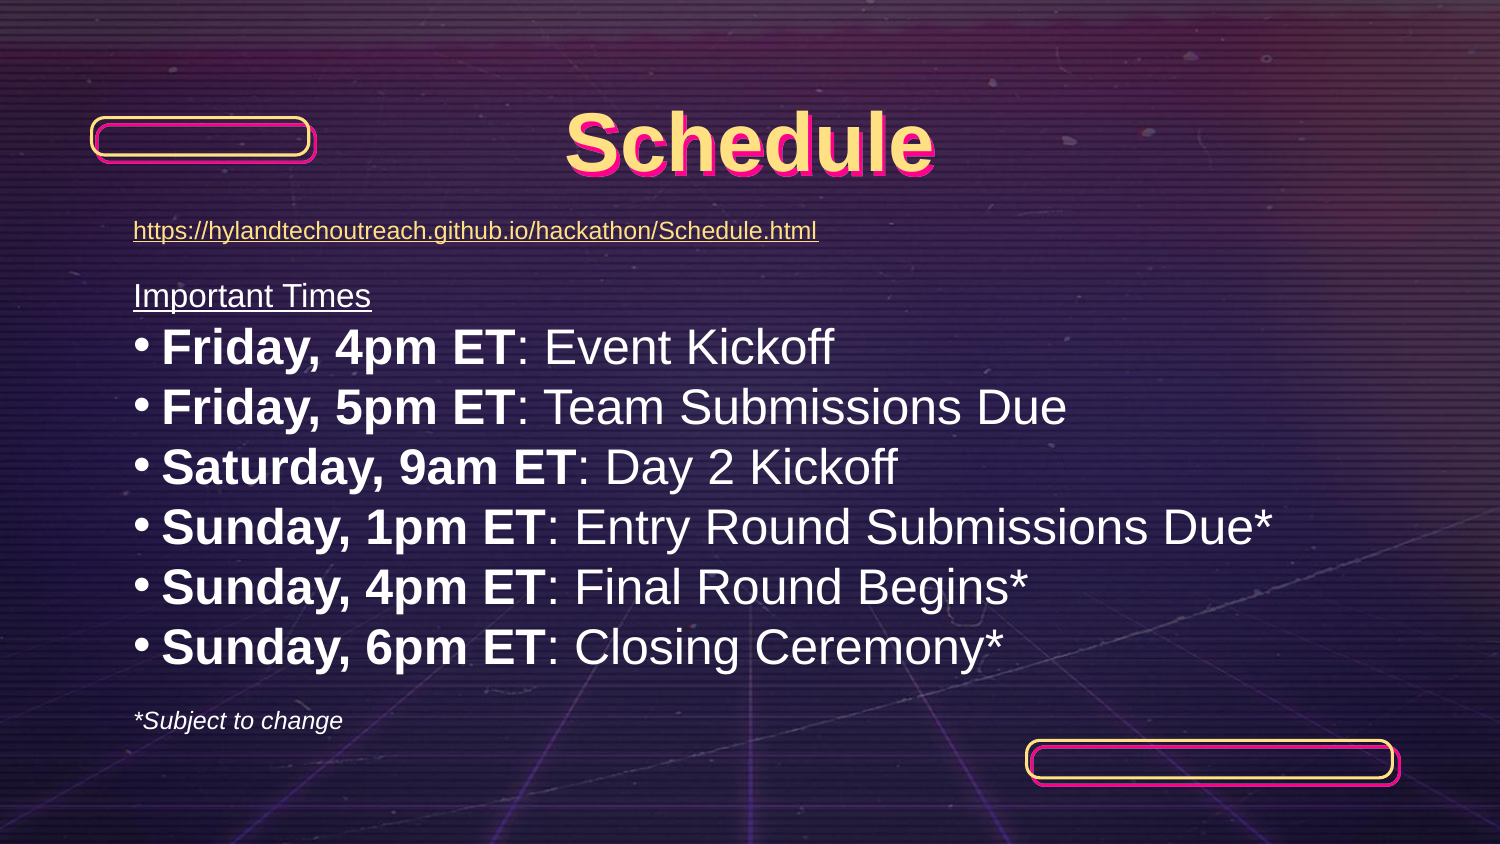

# Schedule
https://hylandtechoutreach.github.io/hackathon/Schedule.html

Important Times
Friday, 4pm ET: Event Kickoff
Friday, 5pm ET: Team Submissions Due
Saturday, 9am ET: Day 2 Kickoff
Sunday, 1pm ET: Entry Round Submissions Due*
Sunday, 4pm ET: Final Round Begins*
Sunday, 6pm ET: Closing Ceremony*

*Subject to change